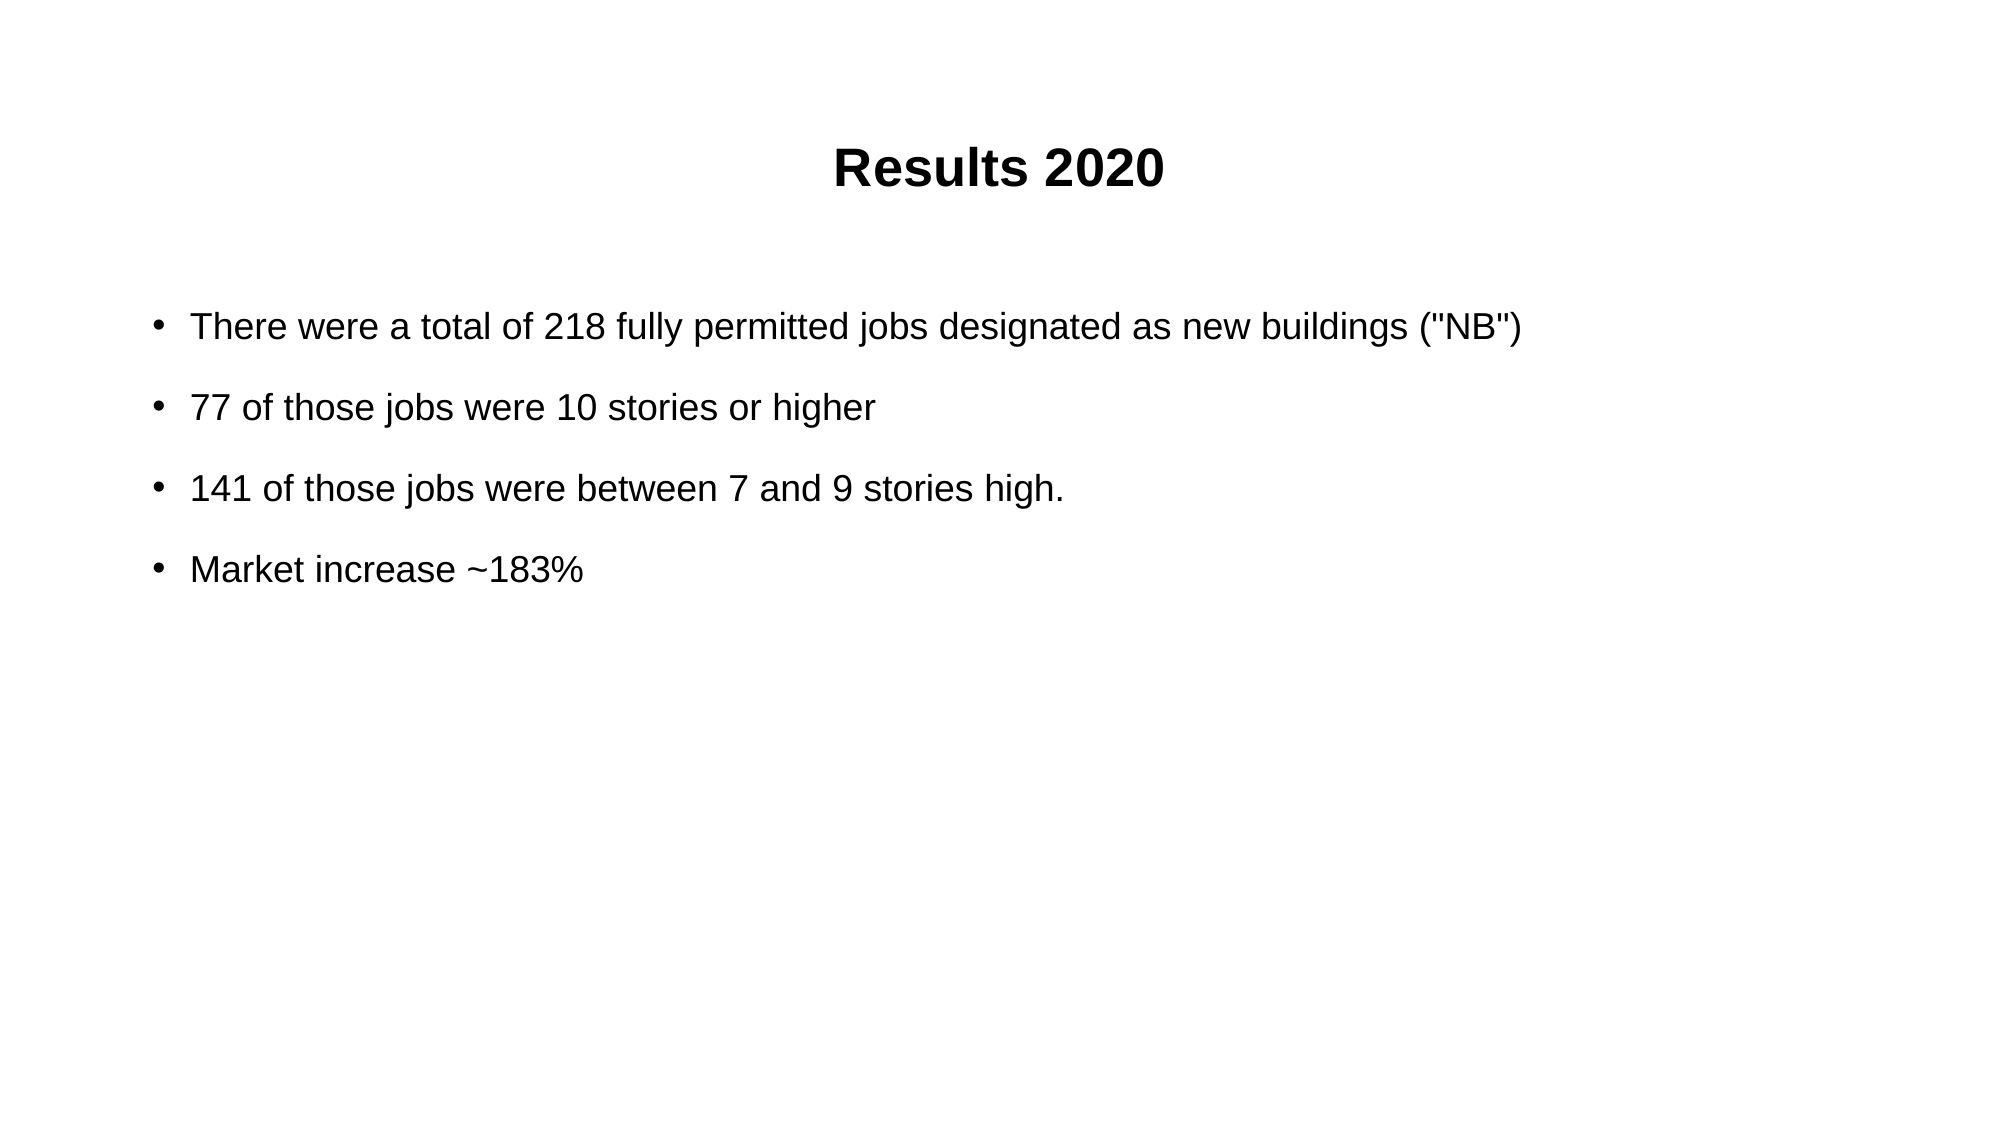

# Results 2020
There were a total of 218 fully permitted jobs designated as new buildings ("NB")

77 of those jobs were 10 stories or higher

141 of those jobs were between 7 and 9 stories high.

Market increase ~183%